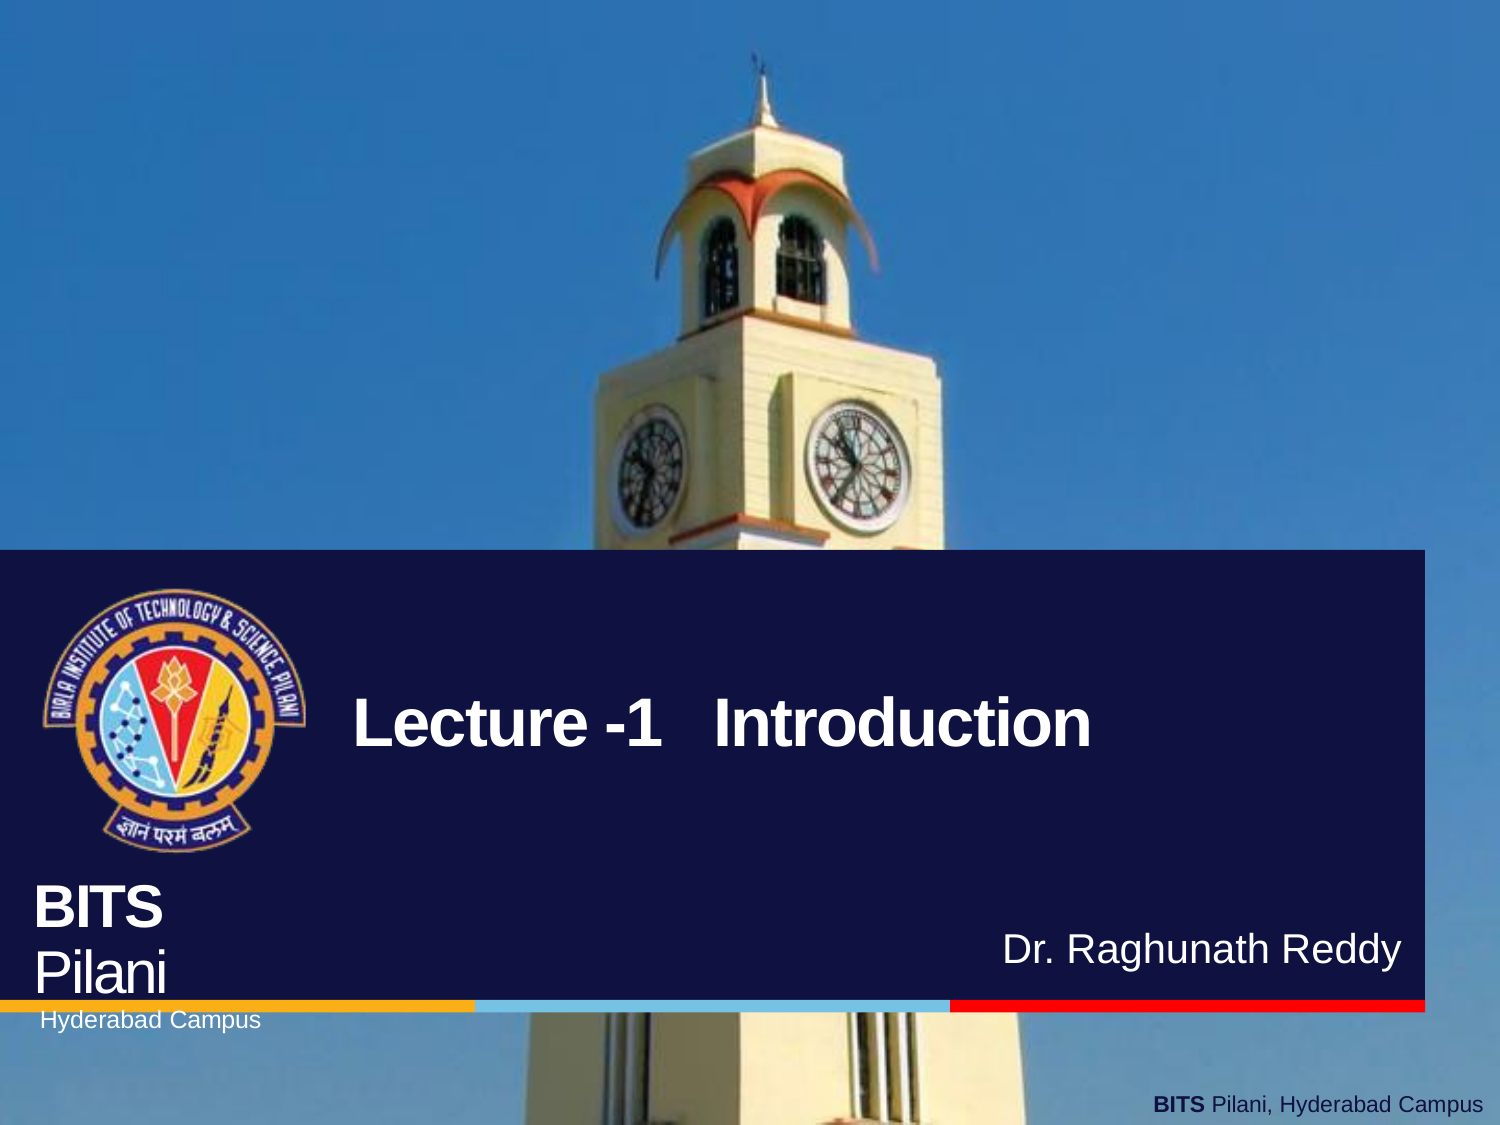

# Lecture -1   Introduction
BITS Pilani
Hyderabad Campus
Dr. Raghunath Reddy
BITS Pilani, Hyderabad Campus